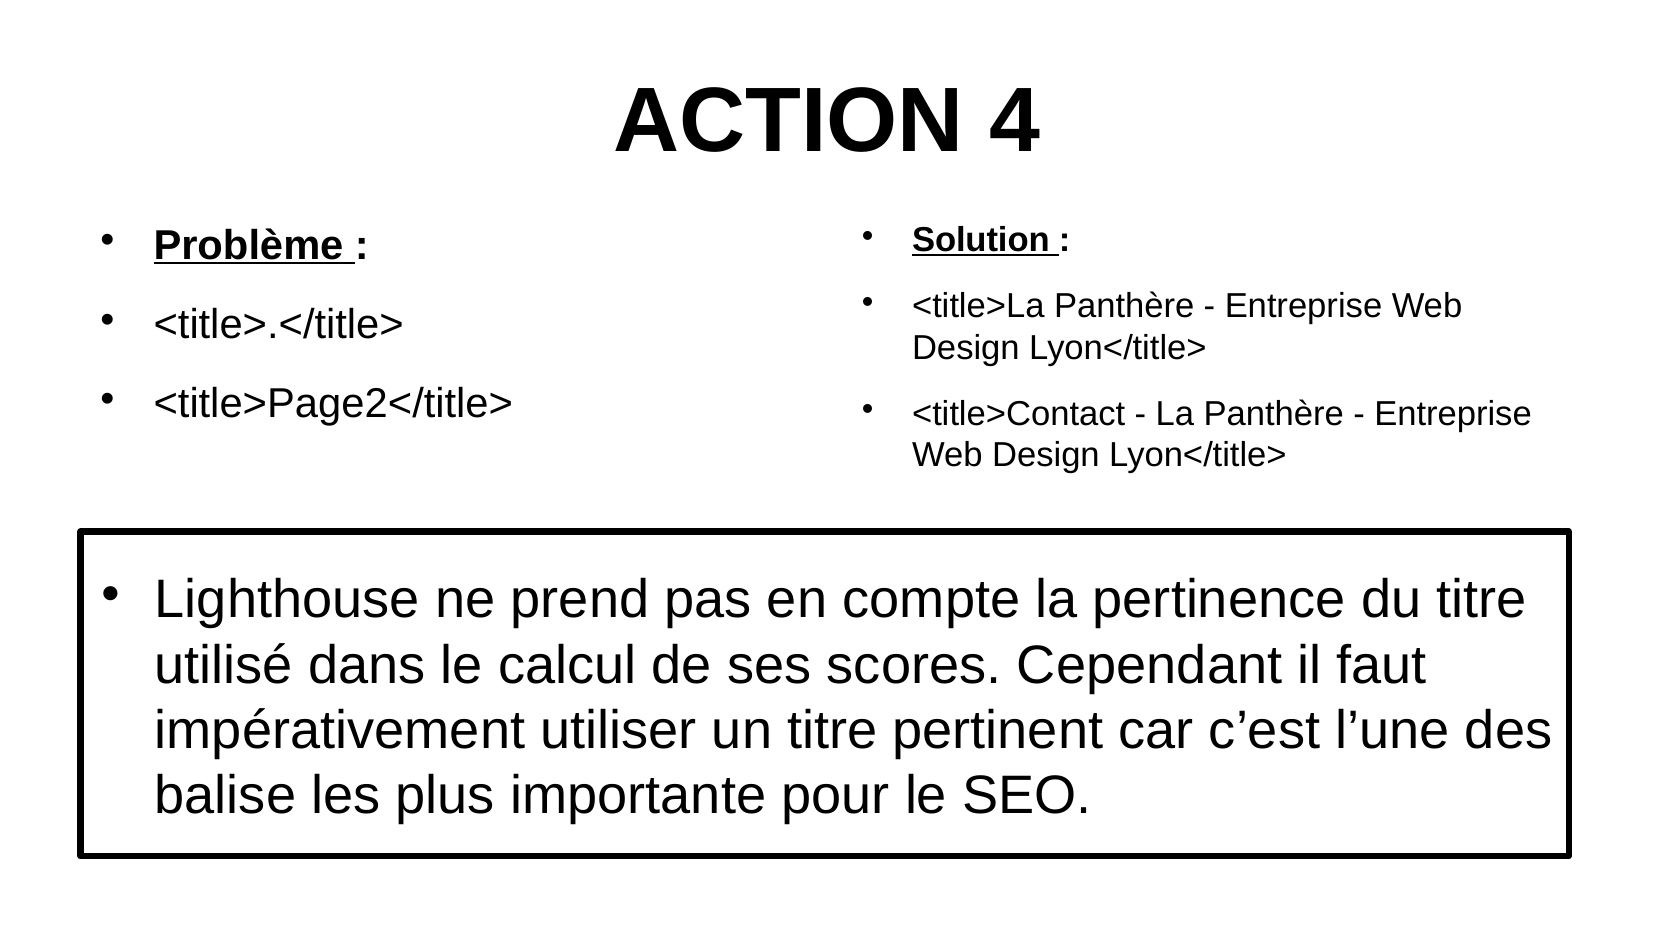

# ACTION 4
Problème :
<title>.</title>
<title>Page2</title>
Solution :
<title>La Panthère - Entreprise Web Design Lyon</title>
<title>Contact - La Panthère - Entreprise Web Design Lyon</title>
Lighthouse ne prend pas en compte la pertinence du titre utilisé dans le calcul de ses scores. Cependant il faut impérativement utiliser un titre pertinent car c’est l’une des balise les plus importante pour le SEO.